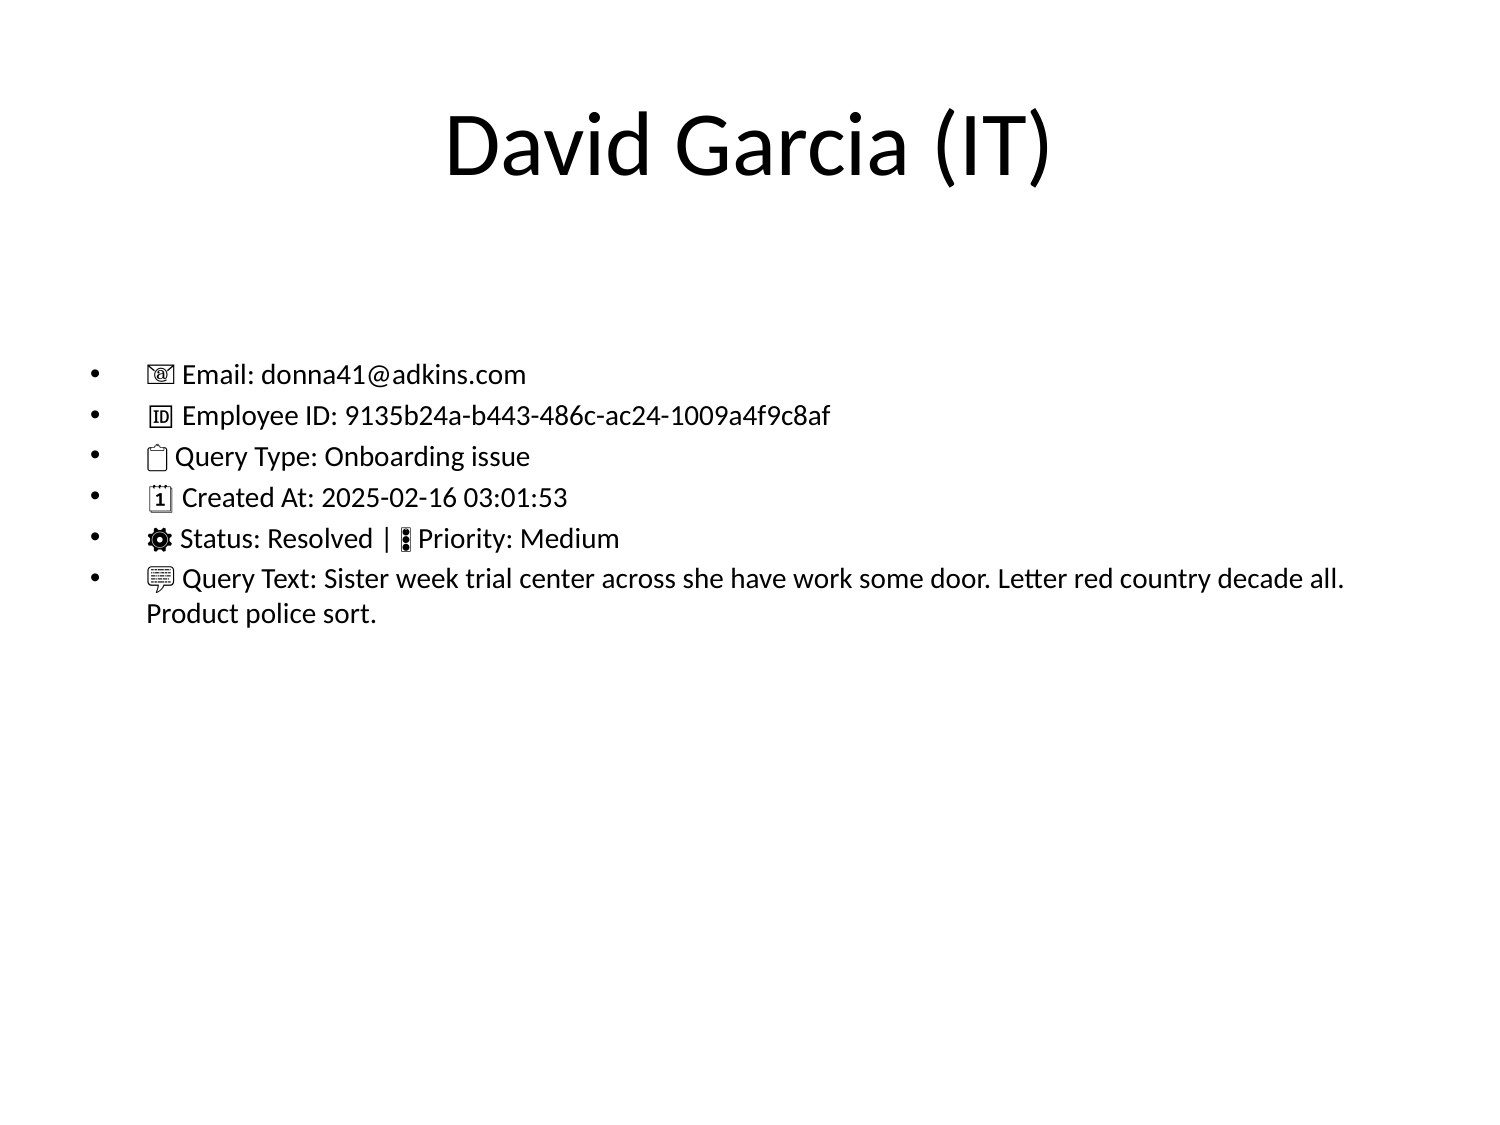

# David Garcia (IT)

📧 Email: donna41@adkins.com
🆔 Employee ID: 9135b24a-b443-486c-ac24-1009a4f9c8af
📋 Query Type: Onboarding issue
🗓 Created At: 2025-02-16 03:01:53
⚙ Status: Resolved | 🚦 Priority: Medium
💬 Query Text: Sister week trial center across she have work some door. Letter red country decade all. Product police sort.